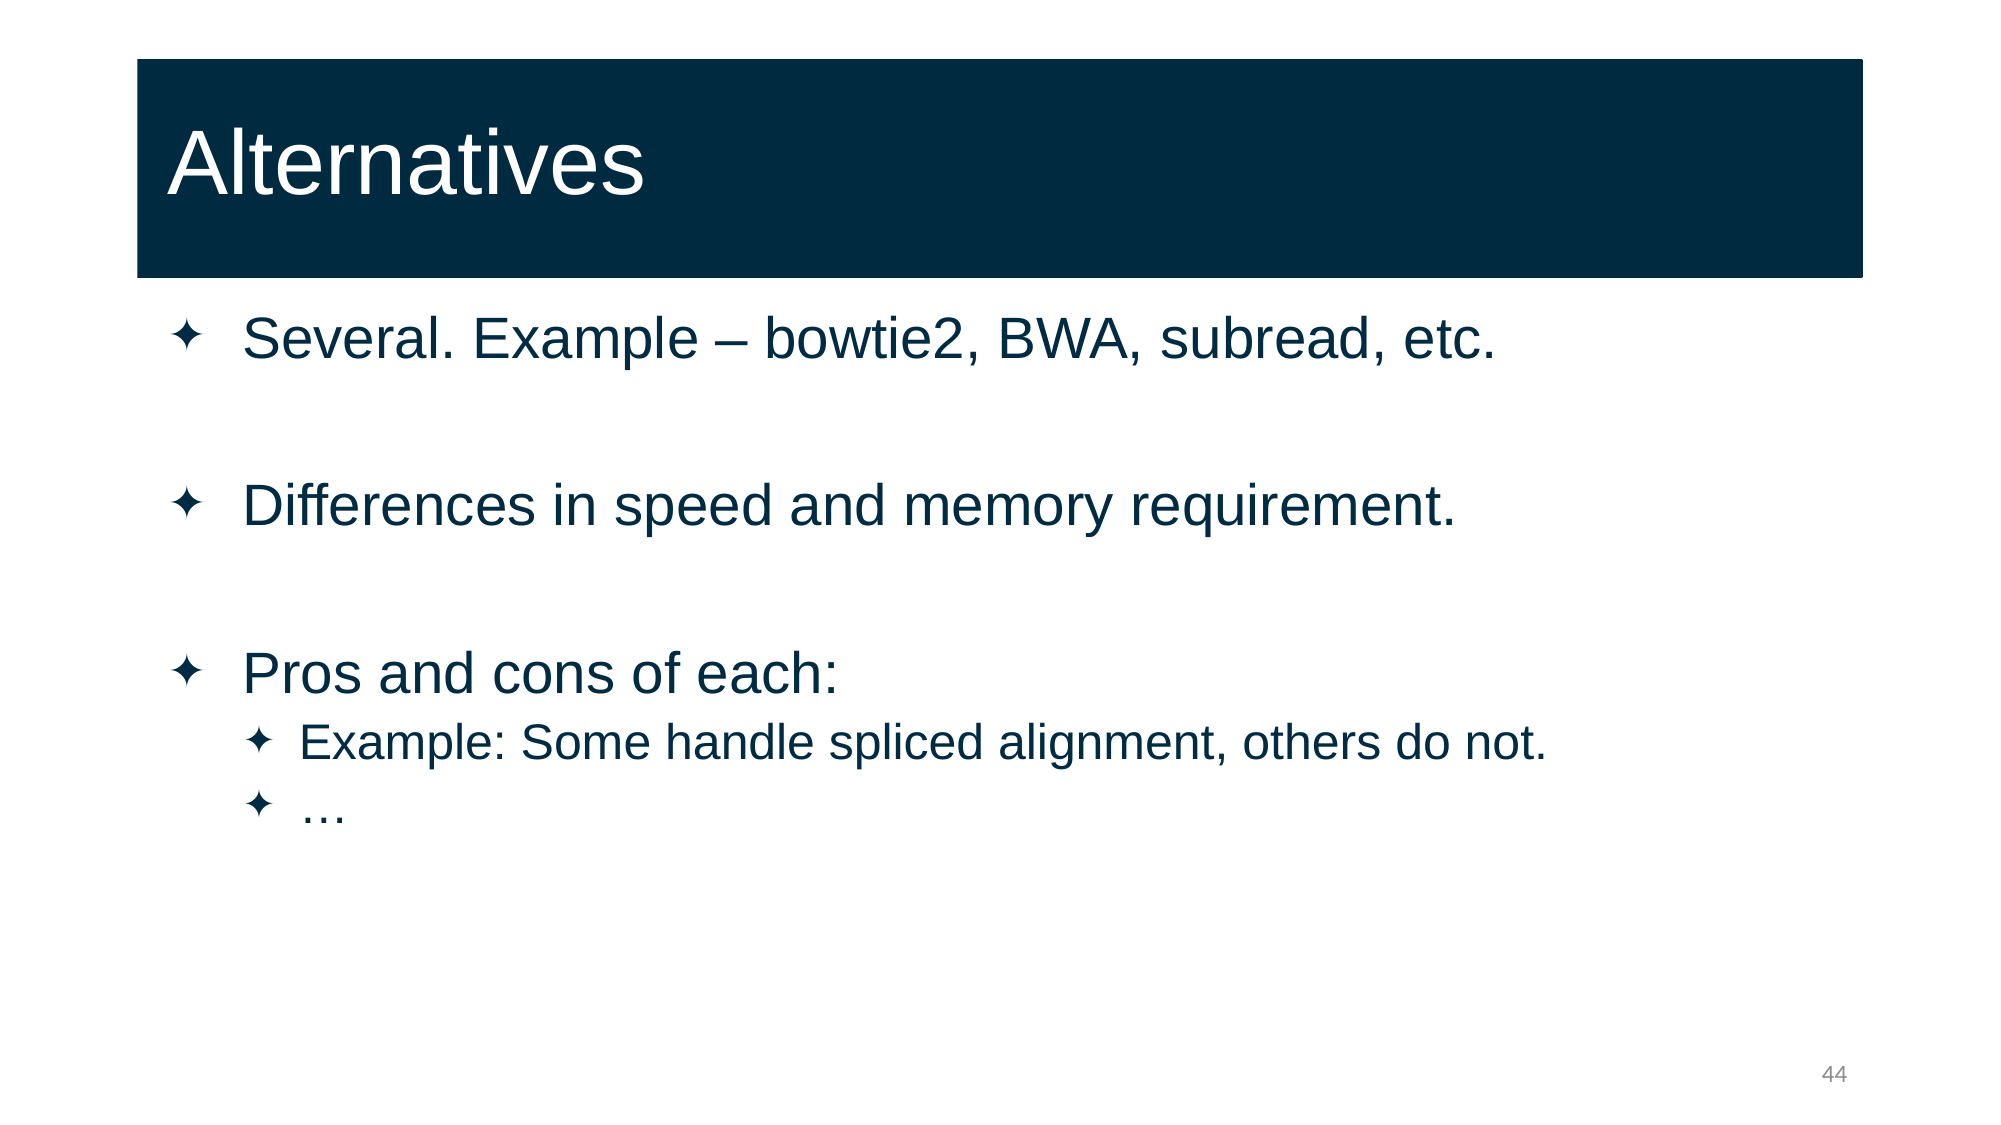

# Alternatives
Several. Example – bowtie2, BWA, subread, etc.

Differences in speed and memory requirement.

Pros and cons of each:
Example: Some handle spliced alignment, others do not.
…
44